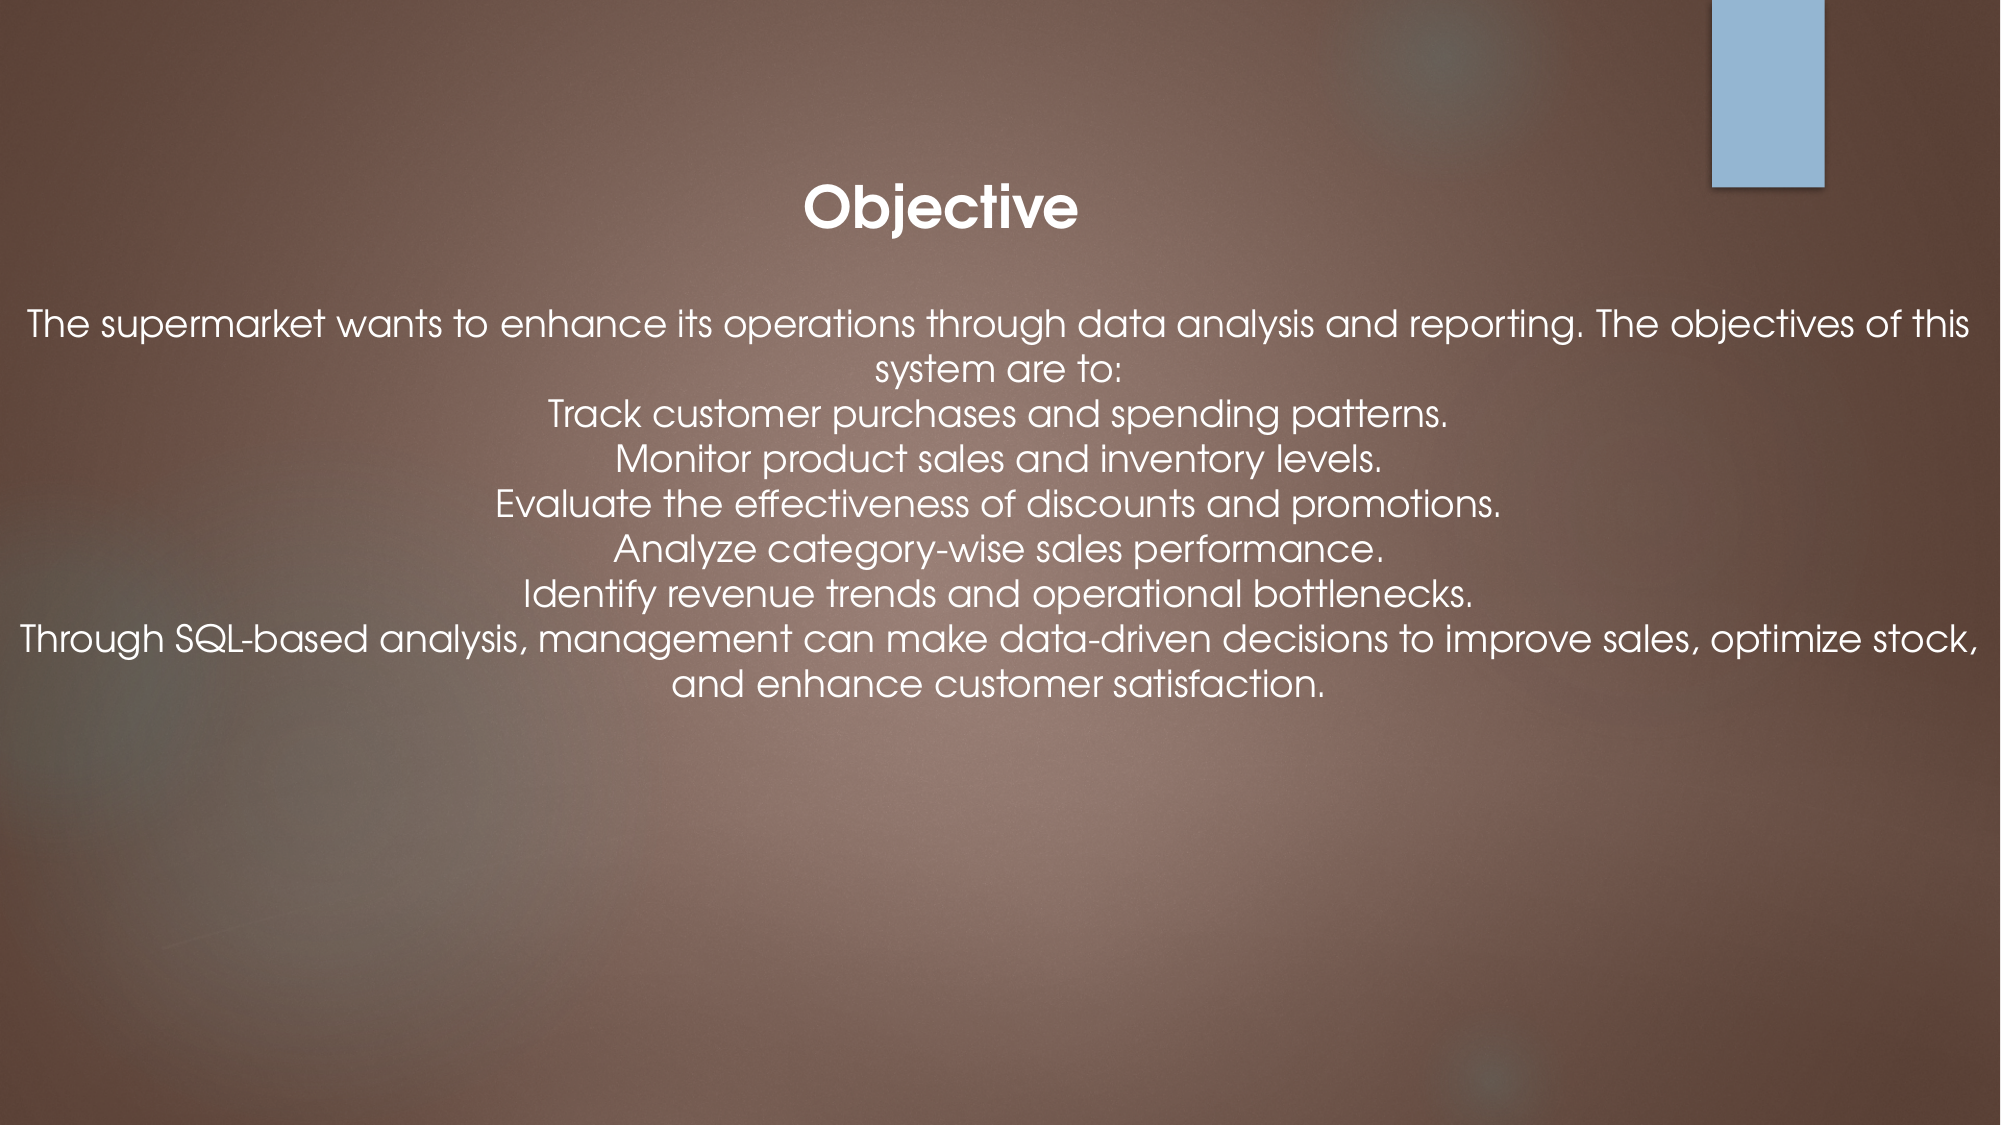

Objective
The supermarket wants to enhance its operations through data analysis and reporting. The objectives of this system are to:
Track customer purchases and spending patterns.
Monitor product sales and inventory levels.
Evaluate the effectiveness of discounts and promotions.
Analyze category-wise sales performance.
Identify revenue trends and operational bottlenecks.
Through SQL-based analysis, management can make data-driven decisions to improve sales, optimize stock, and enhance customer satisfaction.